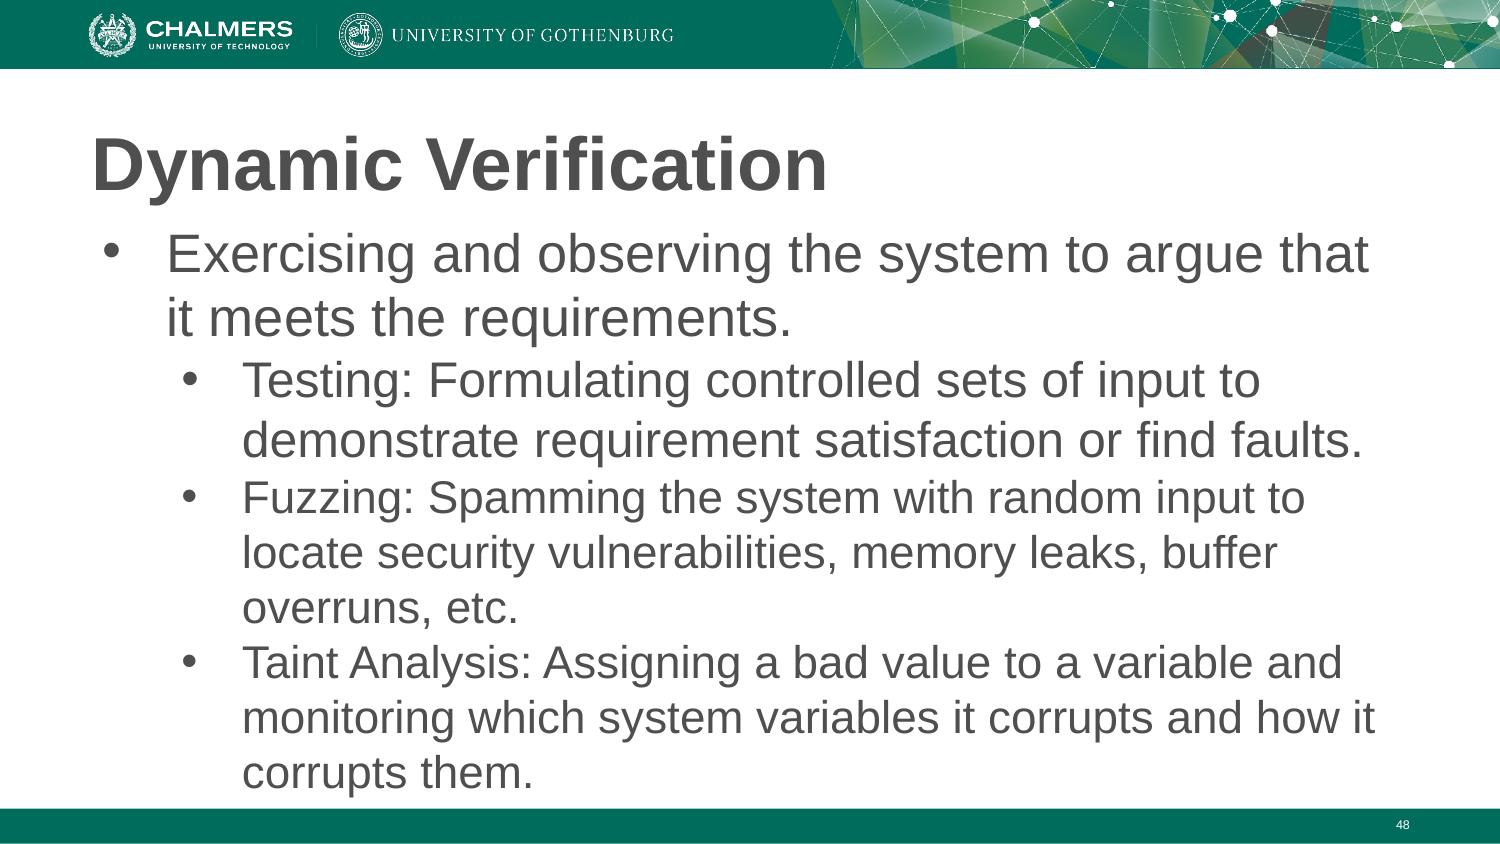

# Dynamic Verification
Exercising and observing the system to argue that it meets the requirements.
Testing: Formulating controlled sets of input to demonstrate requirement satisfaction or find faults.
Fuzzing: Spamming the system with random input to locate security vulnerabilities, memory leaks, buffer overruns, etc.
Taint Analysis: Assigning a bad value to a variable and monitoring which system variables it corrupts and how it corrupts them.
48